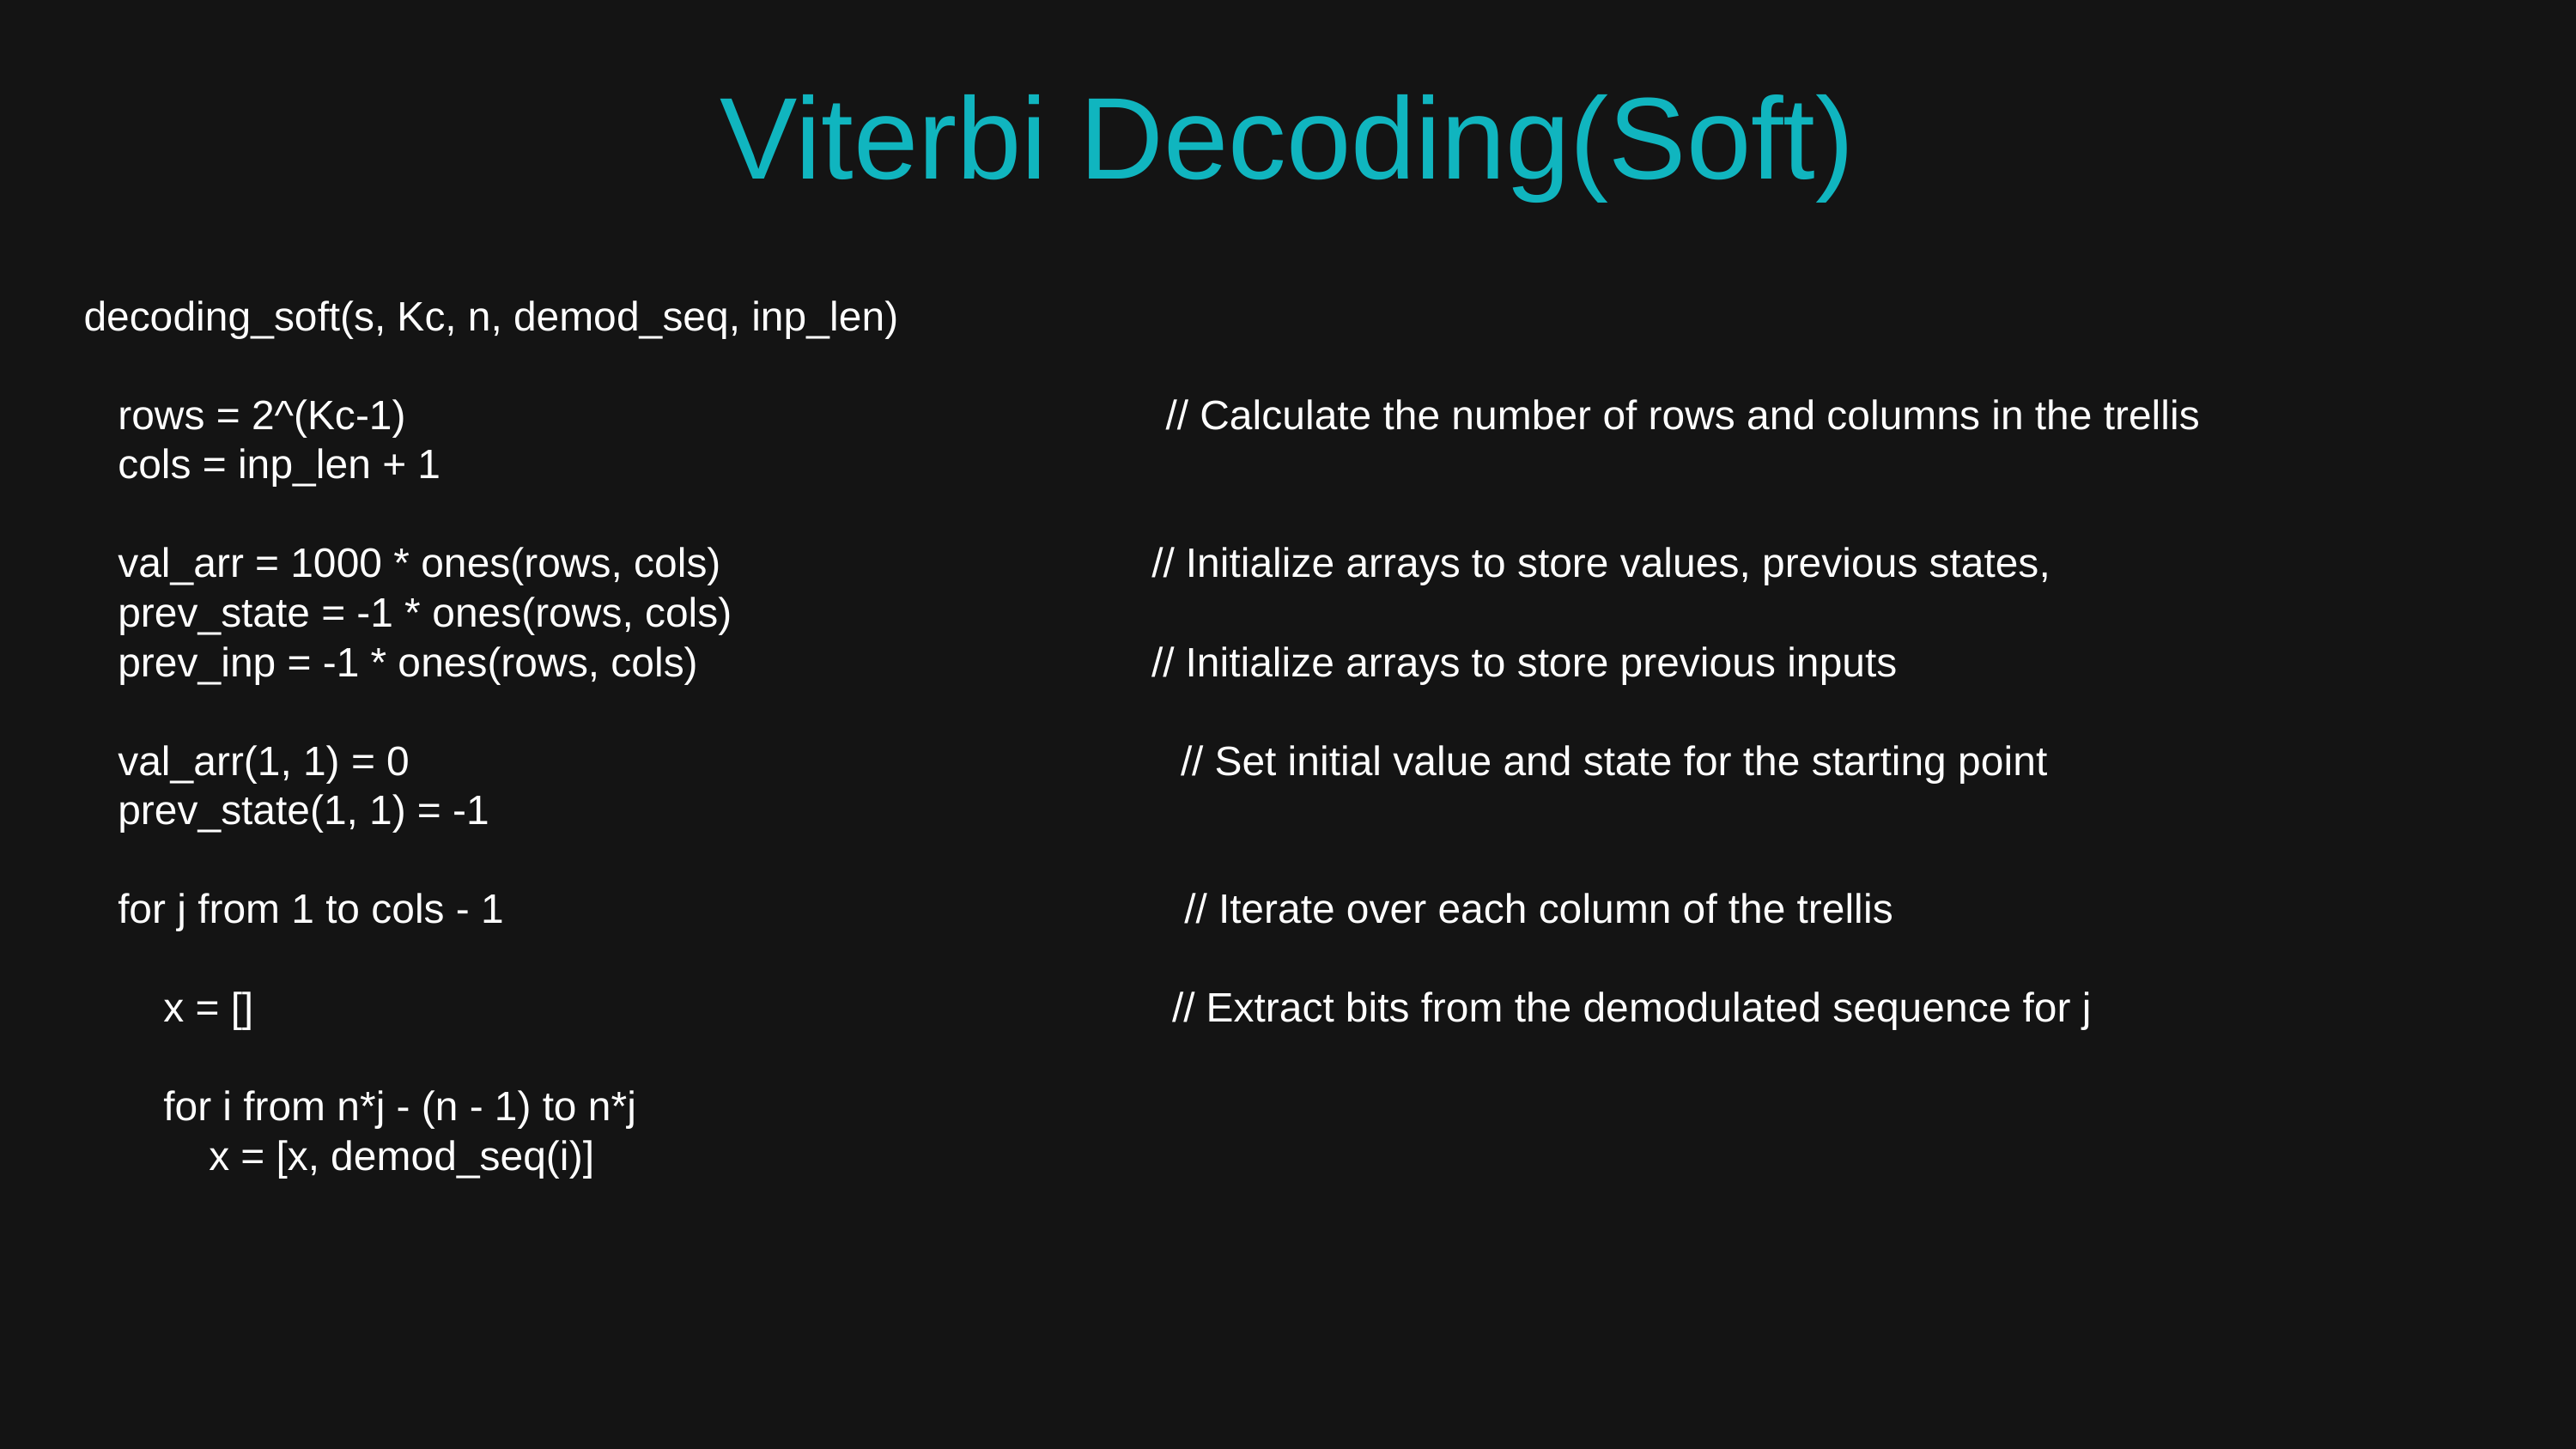

Viterbi Decoding(Soft)
 decoding_soft(s, Kc, n, demod_seq, inp_len)

    rows = 2^(Kc-1)                                                                   // Calculate the number of rows and columns in the trellis
    cols = inp_len + 1

    val_arr = 1000 * ones(rows, cols)                                      // Initialize arrays to store values, previous states,
    prev_state = -1 * ones(rows, cols)
    prev_inp = -1 * ones(rows, cols)                                        // Initialize arrays to store previous inputs

    val_arr(1, 1) = 0                                                                    // Set initial value and state for the starting point
    prev_state(1, 1) = -1

    for j from 1 to cols - 1                                                            // Iterate over each column of the trellis

        x = []                                                                                 // Extract bits from the demodulated sequence for j

        for i from n*j - (n - 1) to n*j
            x = [x, demod_seq(i)]